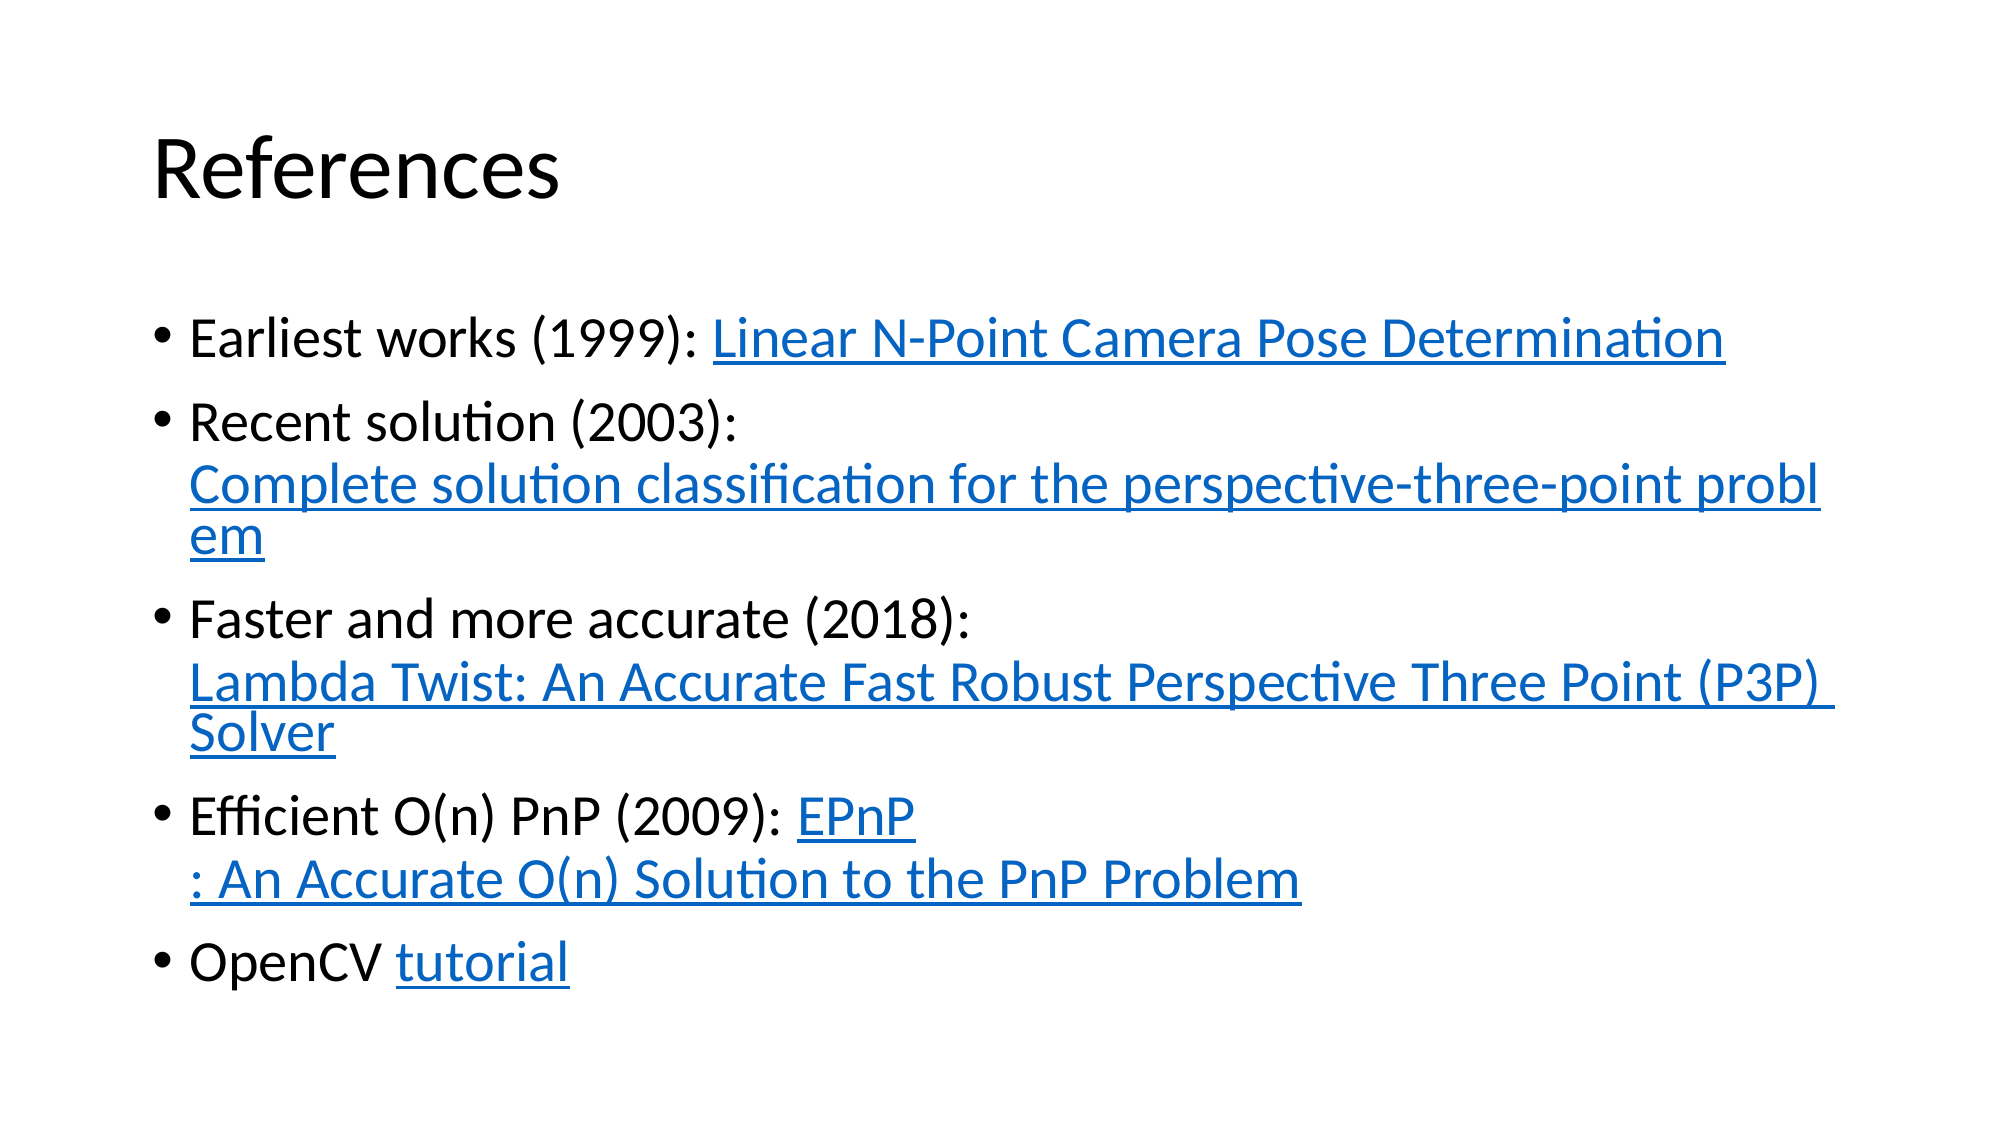

# References
Earliest works (1999): Linear N-Point Camera Pose Determination
Recent solution (2003): Complete solution classification for the perspective-three-point problem
Faster and more accurate (2018): Lambda Twist: An Accurate Fast Robust Perspective Three Point (P3P) Solver
Efficient O(n) PnP (2009): EPnP: An Accurate O(n) Solution to the PnP Problem
OpenCV tutorial